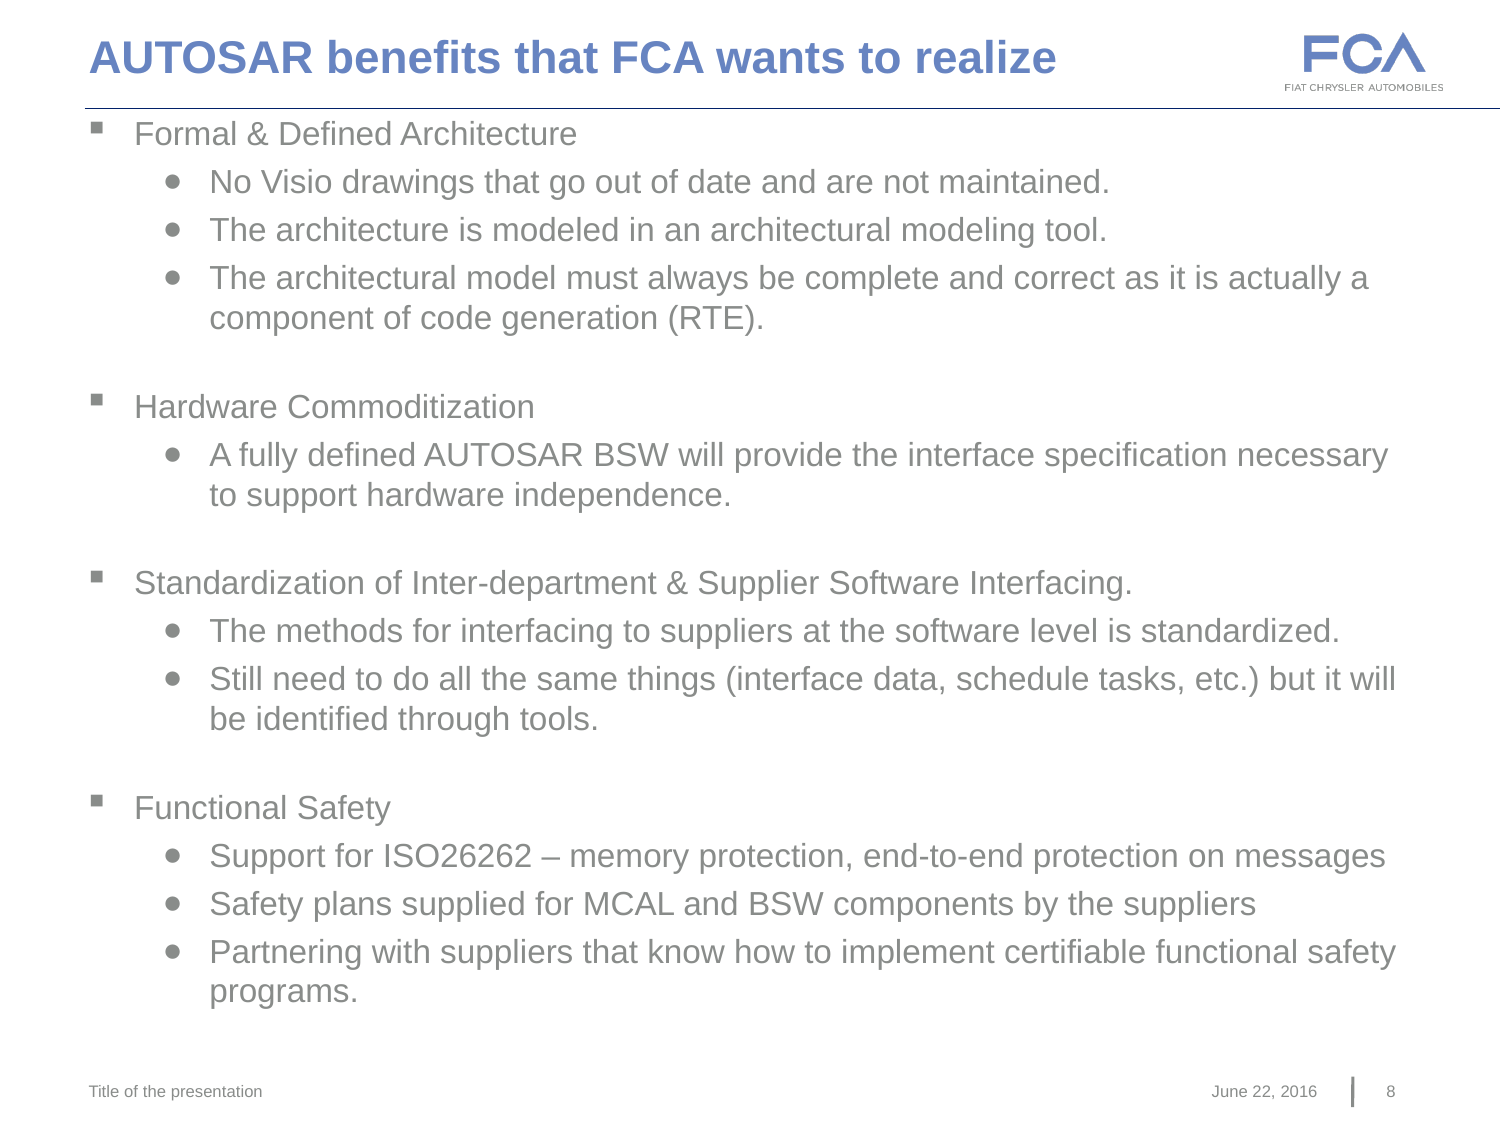

AUTOSAR benefits that FCA wants to realize
Formal & Defined Architecture
No Visio drawings that go out of date and are not maintained.
The architecture is modeled in an architectural modeling tool.
The architectural model must always be complete and correct as it is actually a component of code generation (RTE).
Hardware Commoditization
A fully defined AUTOSAR BSW will provide the interface specification necessary to support hardware independence.
Standardization of Inter-department & Supplier Software Interfacing.
The methods for interfacing to suppliers at the software level is standardized.
Still need to do all the same things (interface data, schedule tasks, etc.) but it will be identified through tools.
Functional Safety
Support for ISO26262 – memory protection, end-to-end protection on messages
Safety plans supplied for MCAL and BSW components by the suppliers
Partnering with suppliers that know how to implement certifiable functional safety programs.

Title of the presentation
June 22, 2016
8